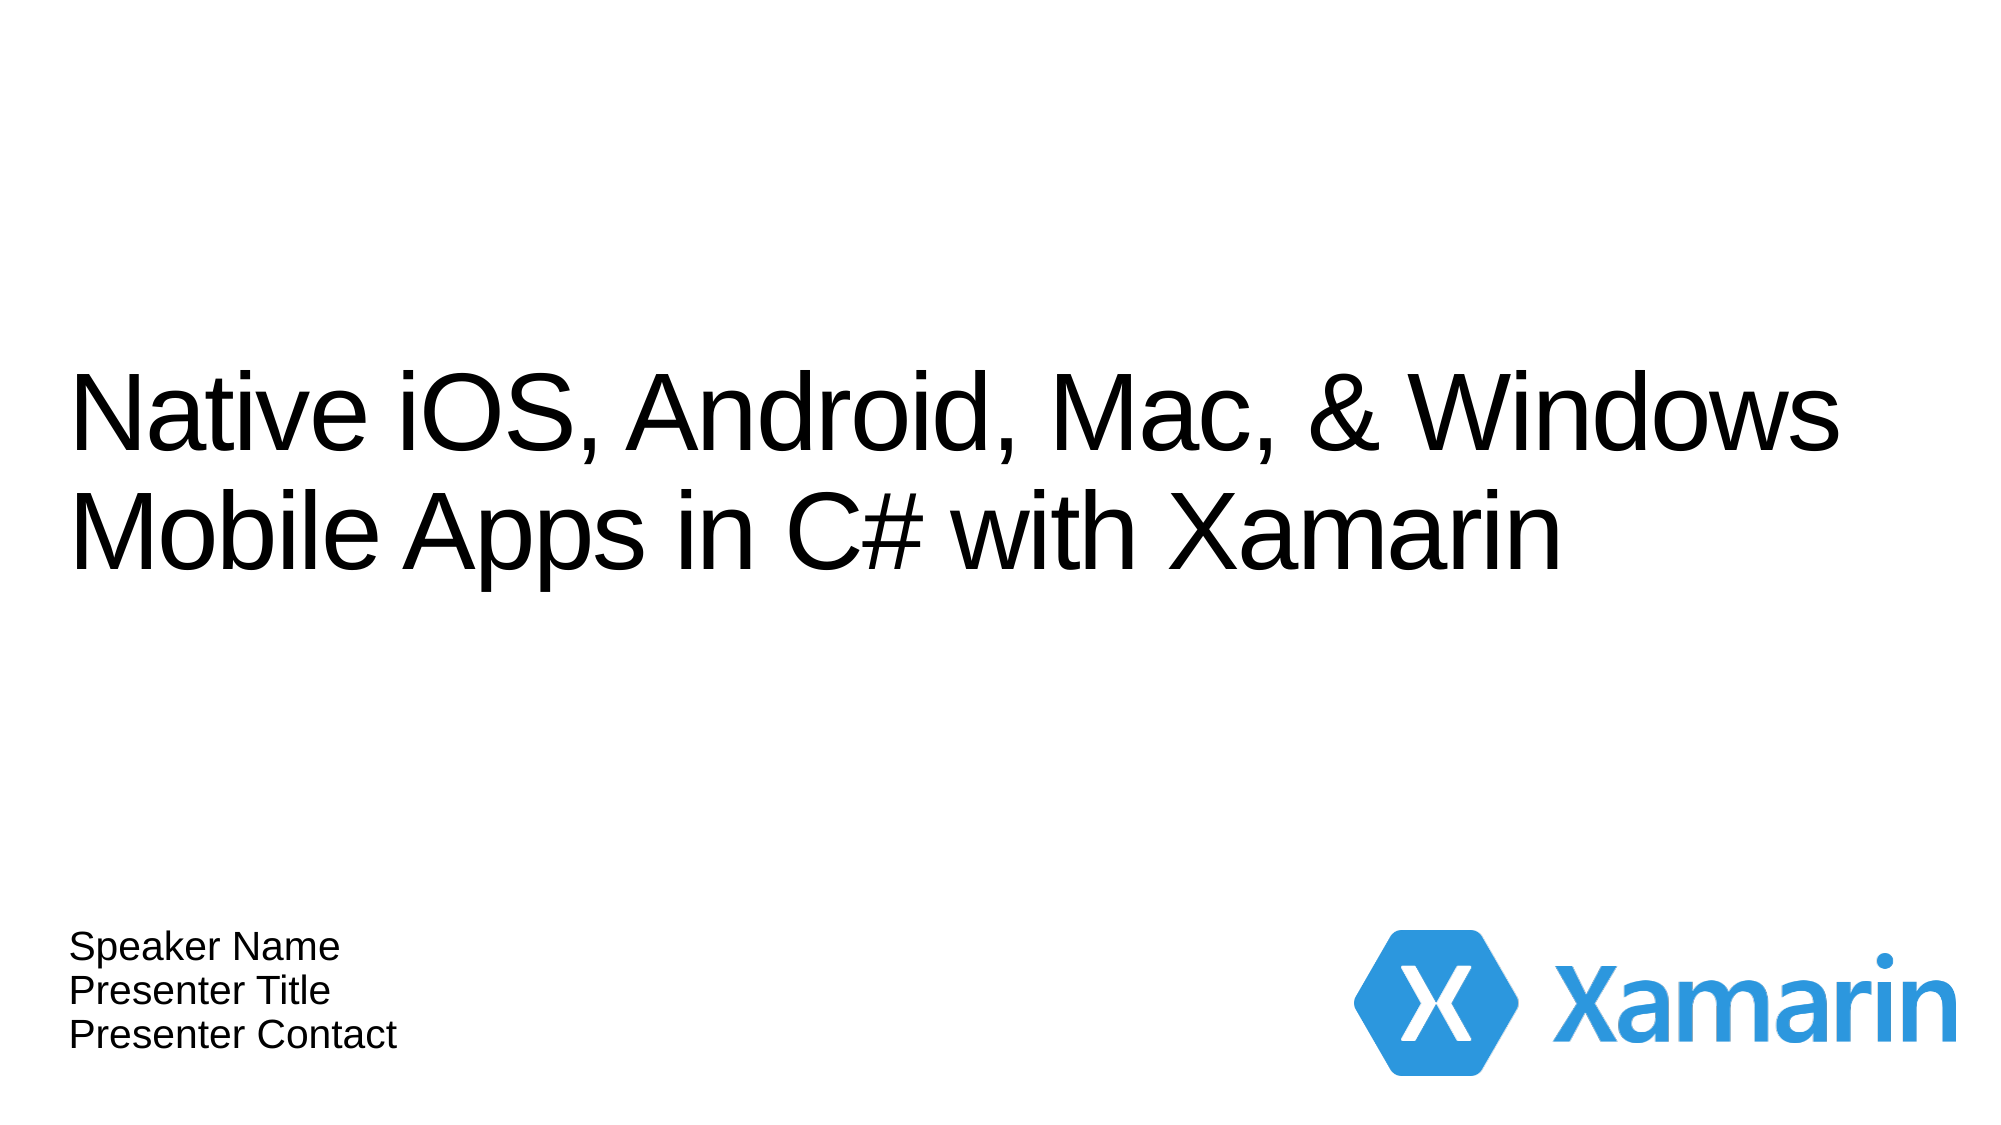

# Native iOS, Android, Mac, & Windows Mobile Apps in C# with Xamarin
Speaker Name
Presenter Title
Presenter Contact